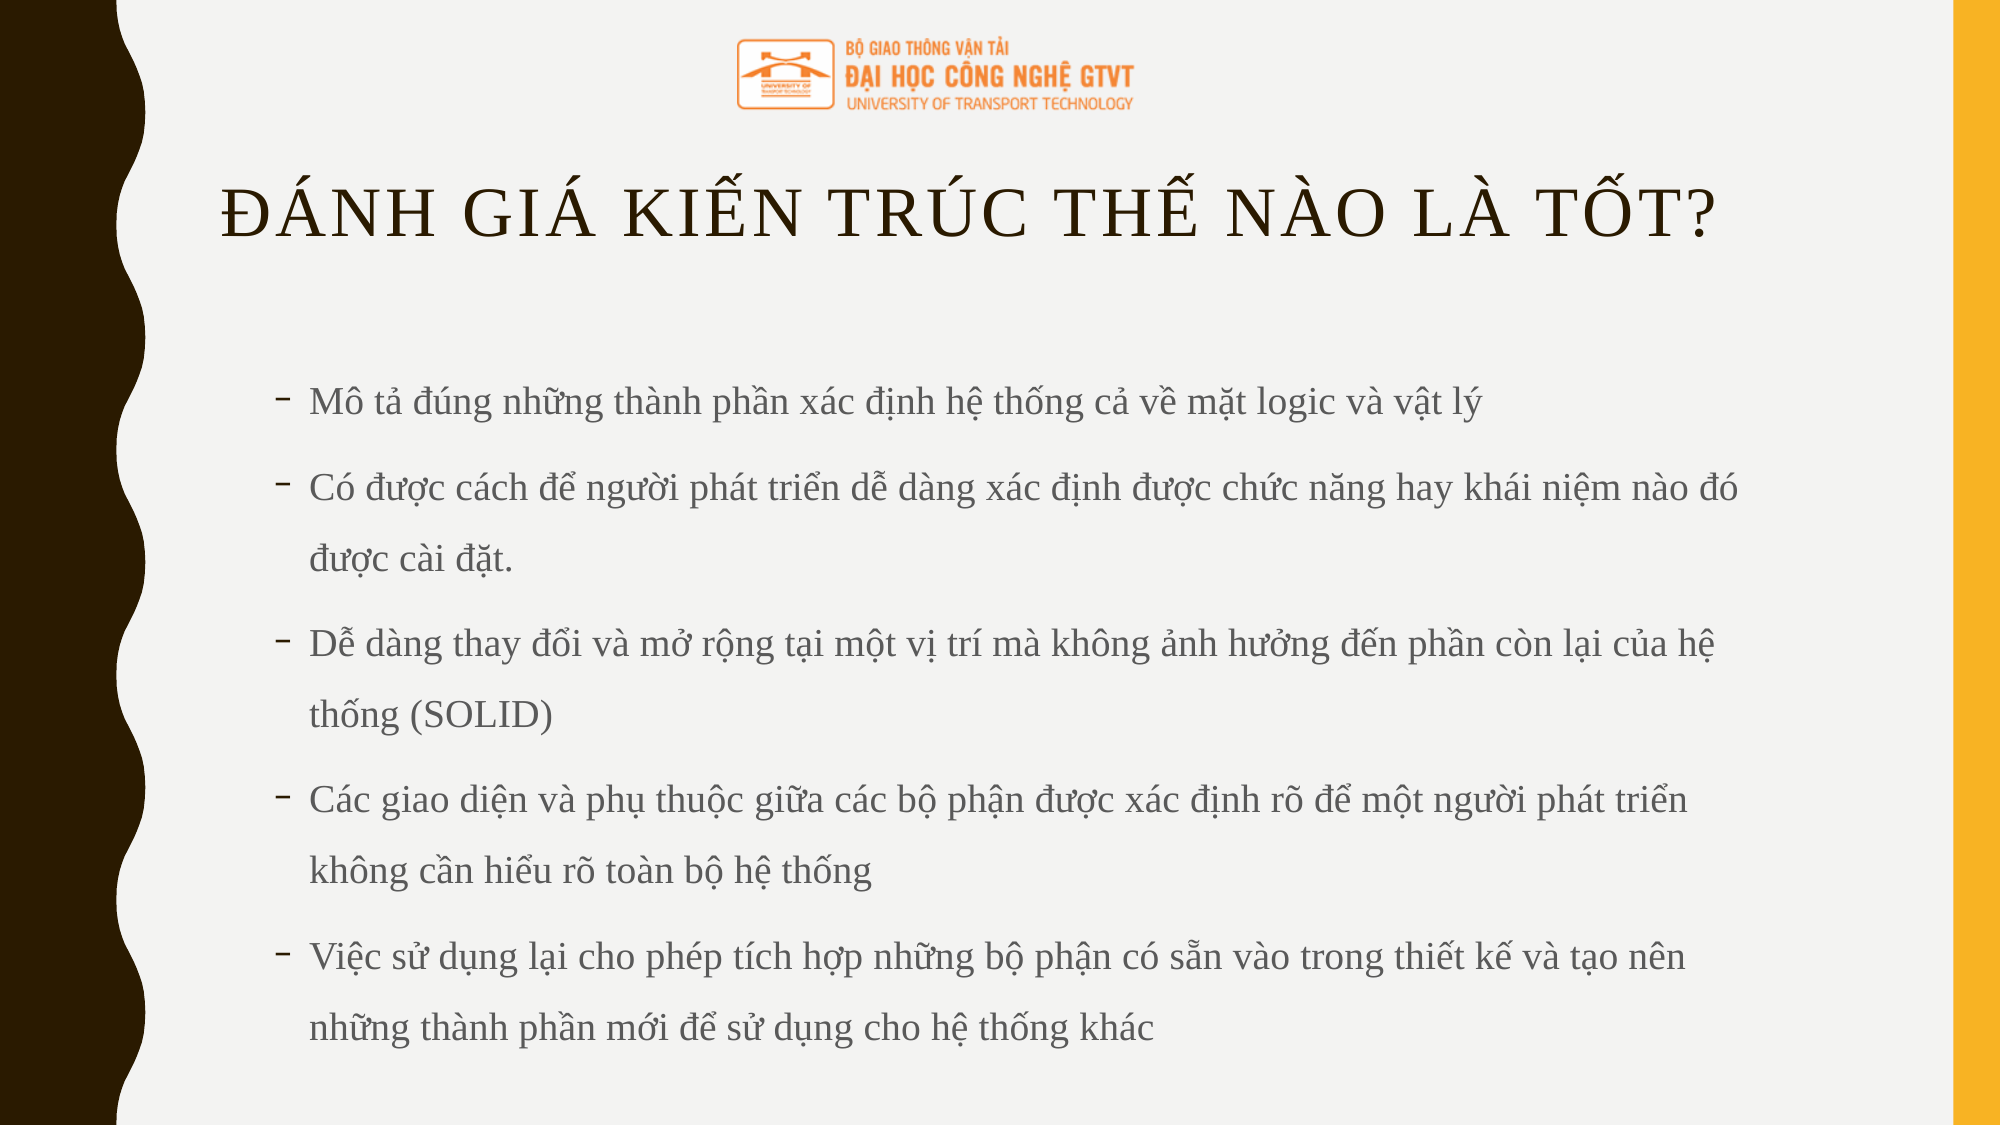

# Đánh giá kiến trúc thế nào là tốt?
Mô tả đúng những thành phần xác định hệ thống cả về mặt logic và vật lý
Có được cách để người phát triển dễ dàng xác định được chức năng hay khái niệm nào đó được cài đặt.
Dễ dàng thay đổi và mở rộng tại một vị trí mà không ảnh hưởng đến phần còn lại của hệ thống (SOLID)
Các giao diện và phụ thuộc giữa các bộ phận được xác định rõ để một người phát triển không cần hiểu rõ toàn bộ hệ thống
Việc sử dụng lại cho phép tích hợp những bộ phận có sẵn vào trong thiết kế và tạo nên những thành phần mới để sử dụng cho hệ thống khác